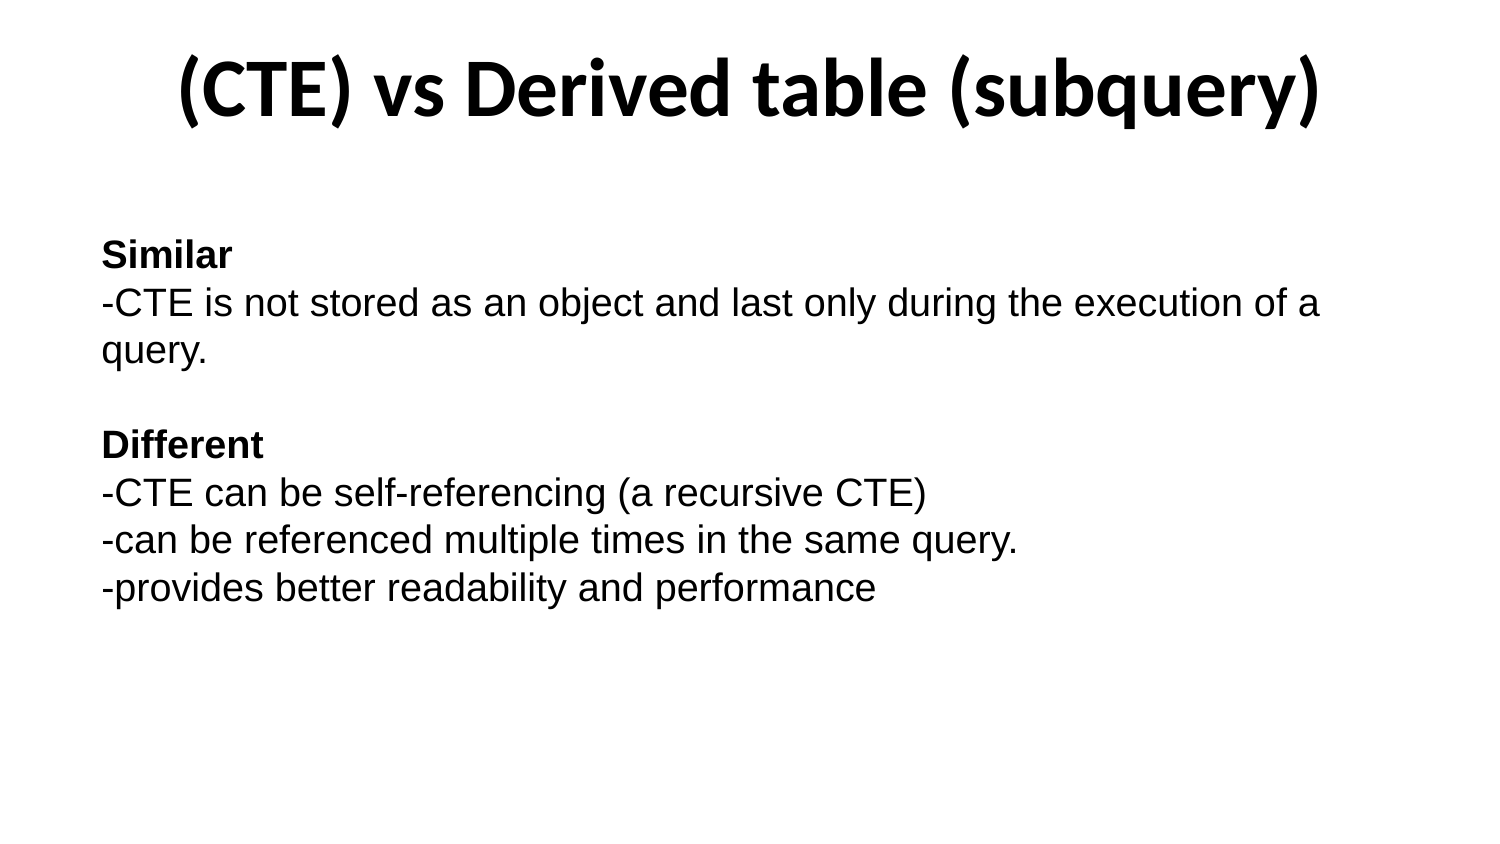

# (CTE) vs Derived table (subquery)
Similar
-CTE is not stored as an object and last only during the execution of a query.

Different
-CTE can be self-referencing (a recursive CTE)
-can be referenced multiple times in the same query.
-provides better readability and performance